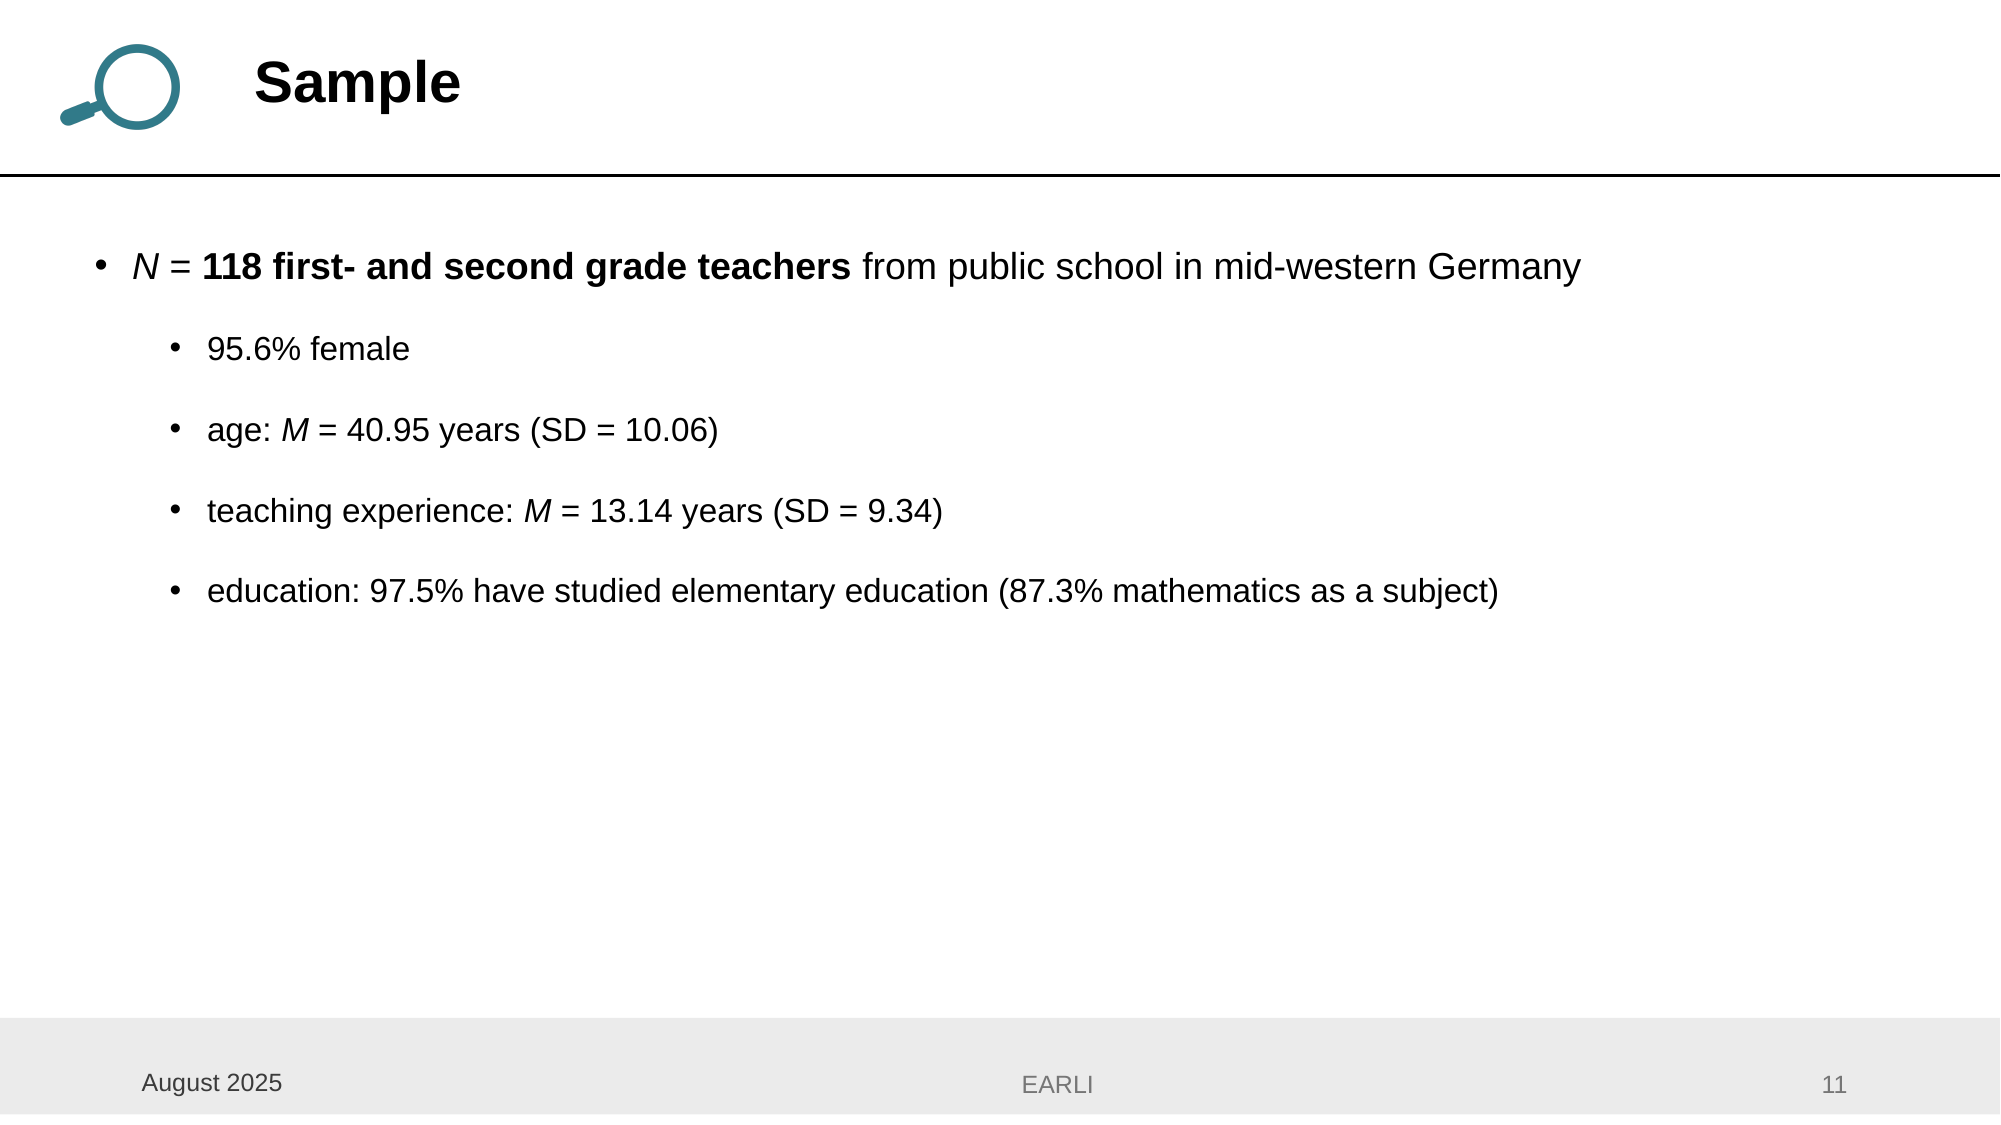

# Sample
N = 118 first- and second grade teachers from public school in mid-western Germany
95.6% female
age: M = 40.95 years (SD = 10.06)
teaching experience: M = 13.14 years (SD = 9.34)
education: 97.5% have studied elementary education (87.3% mathematics as a subject)
August 2025
11